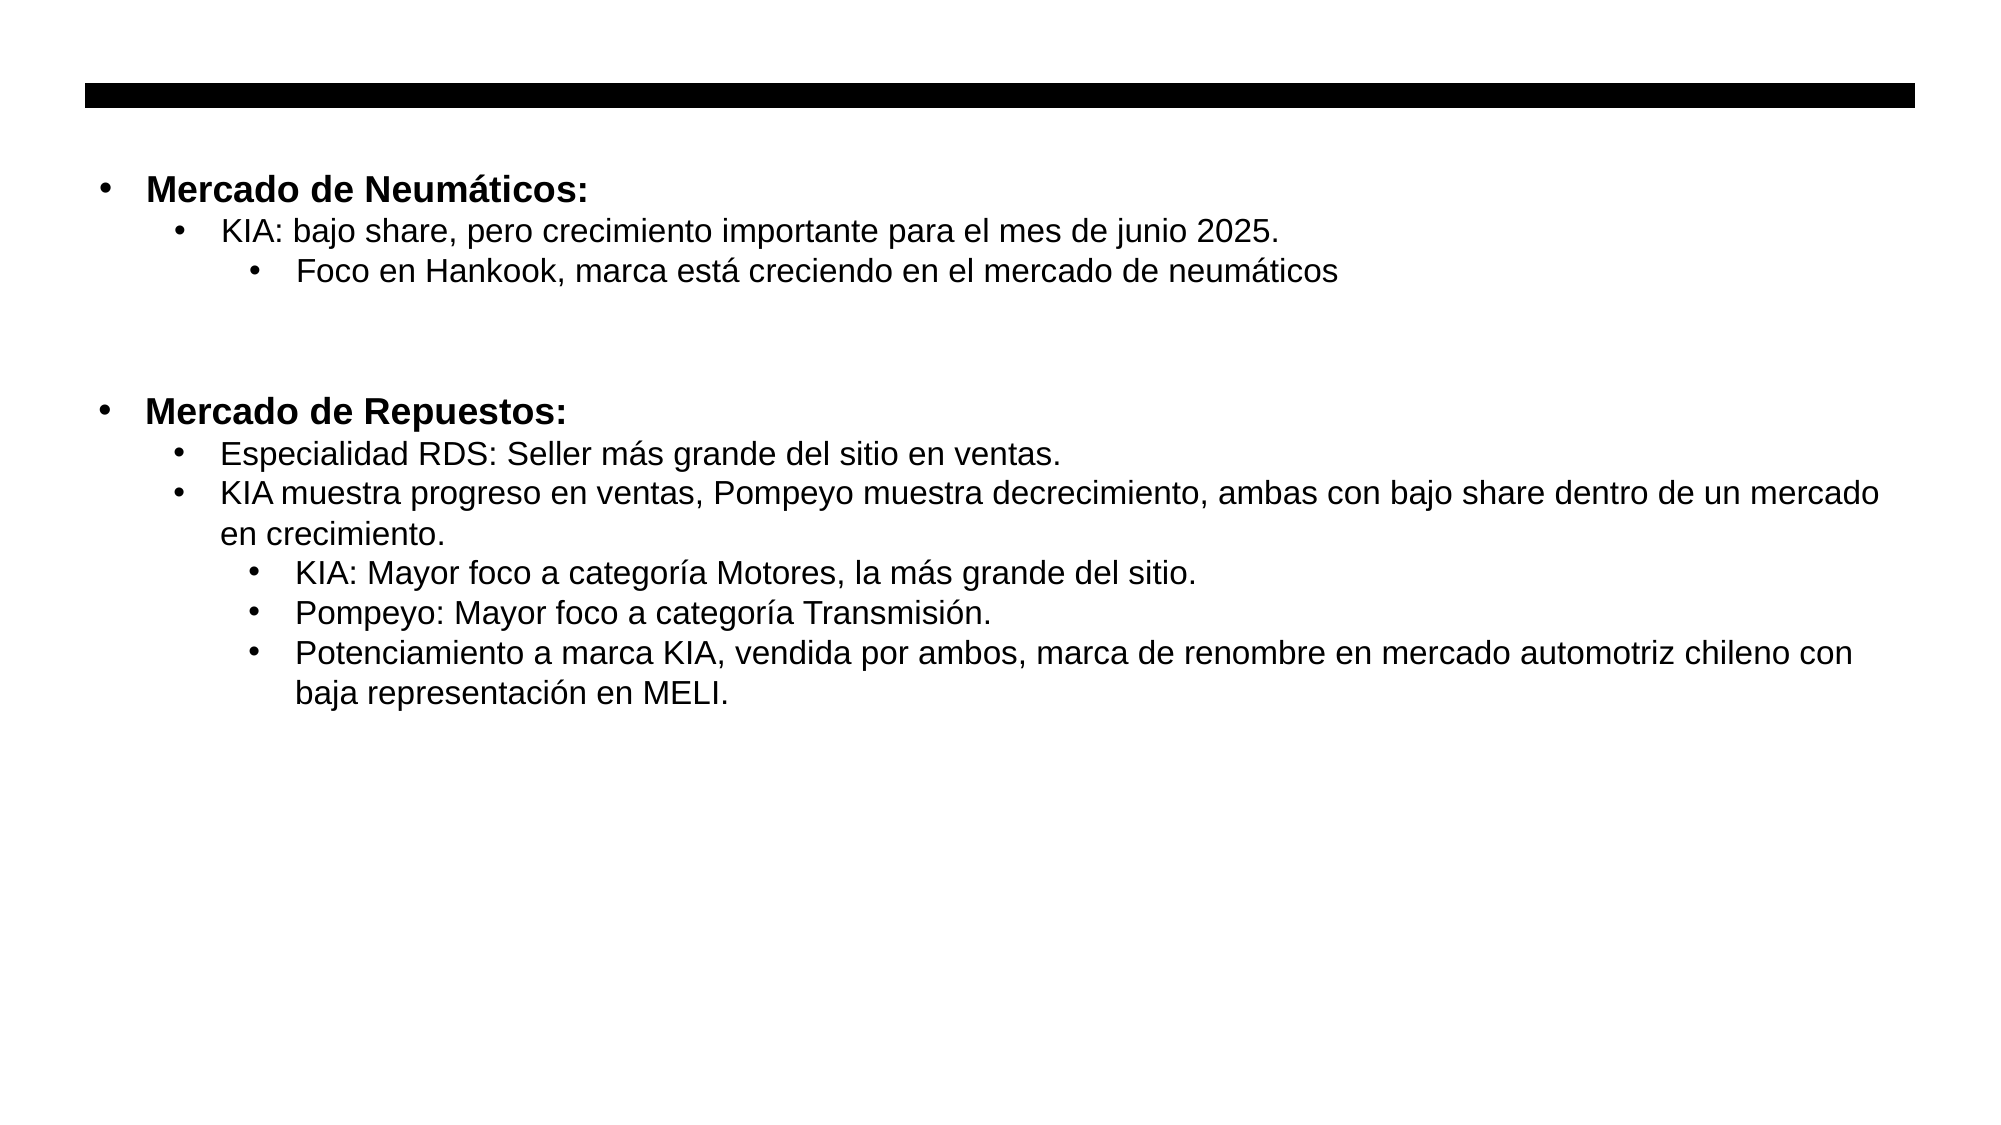

Mercado de Neumáticos:
KIA: bajo share, pero crecimiento importante para el mes de junio 2025.
Foco en Hankook, marca está creciendo en el mercado de neumáticos

Mercado de Repuestos:
Especialidad RDS: Seller más grande del sitio en ventas.
KIA muestra progreso en ventas, Pompeyo muestra decrecimiento, ambas con bajo share dentro de un mercado en crecimiento.
KIA: Mayor foco a categoría Motores, la más grande del sitio.
Pompeyo: Mayor foco a categoría Transmisión.
Potenciamiento a marca KIA, vendida por ambos, marca de renombre en mercado automotriz chileno con baja representación en MELI.